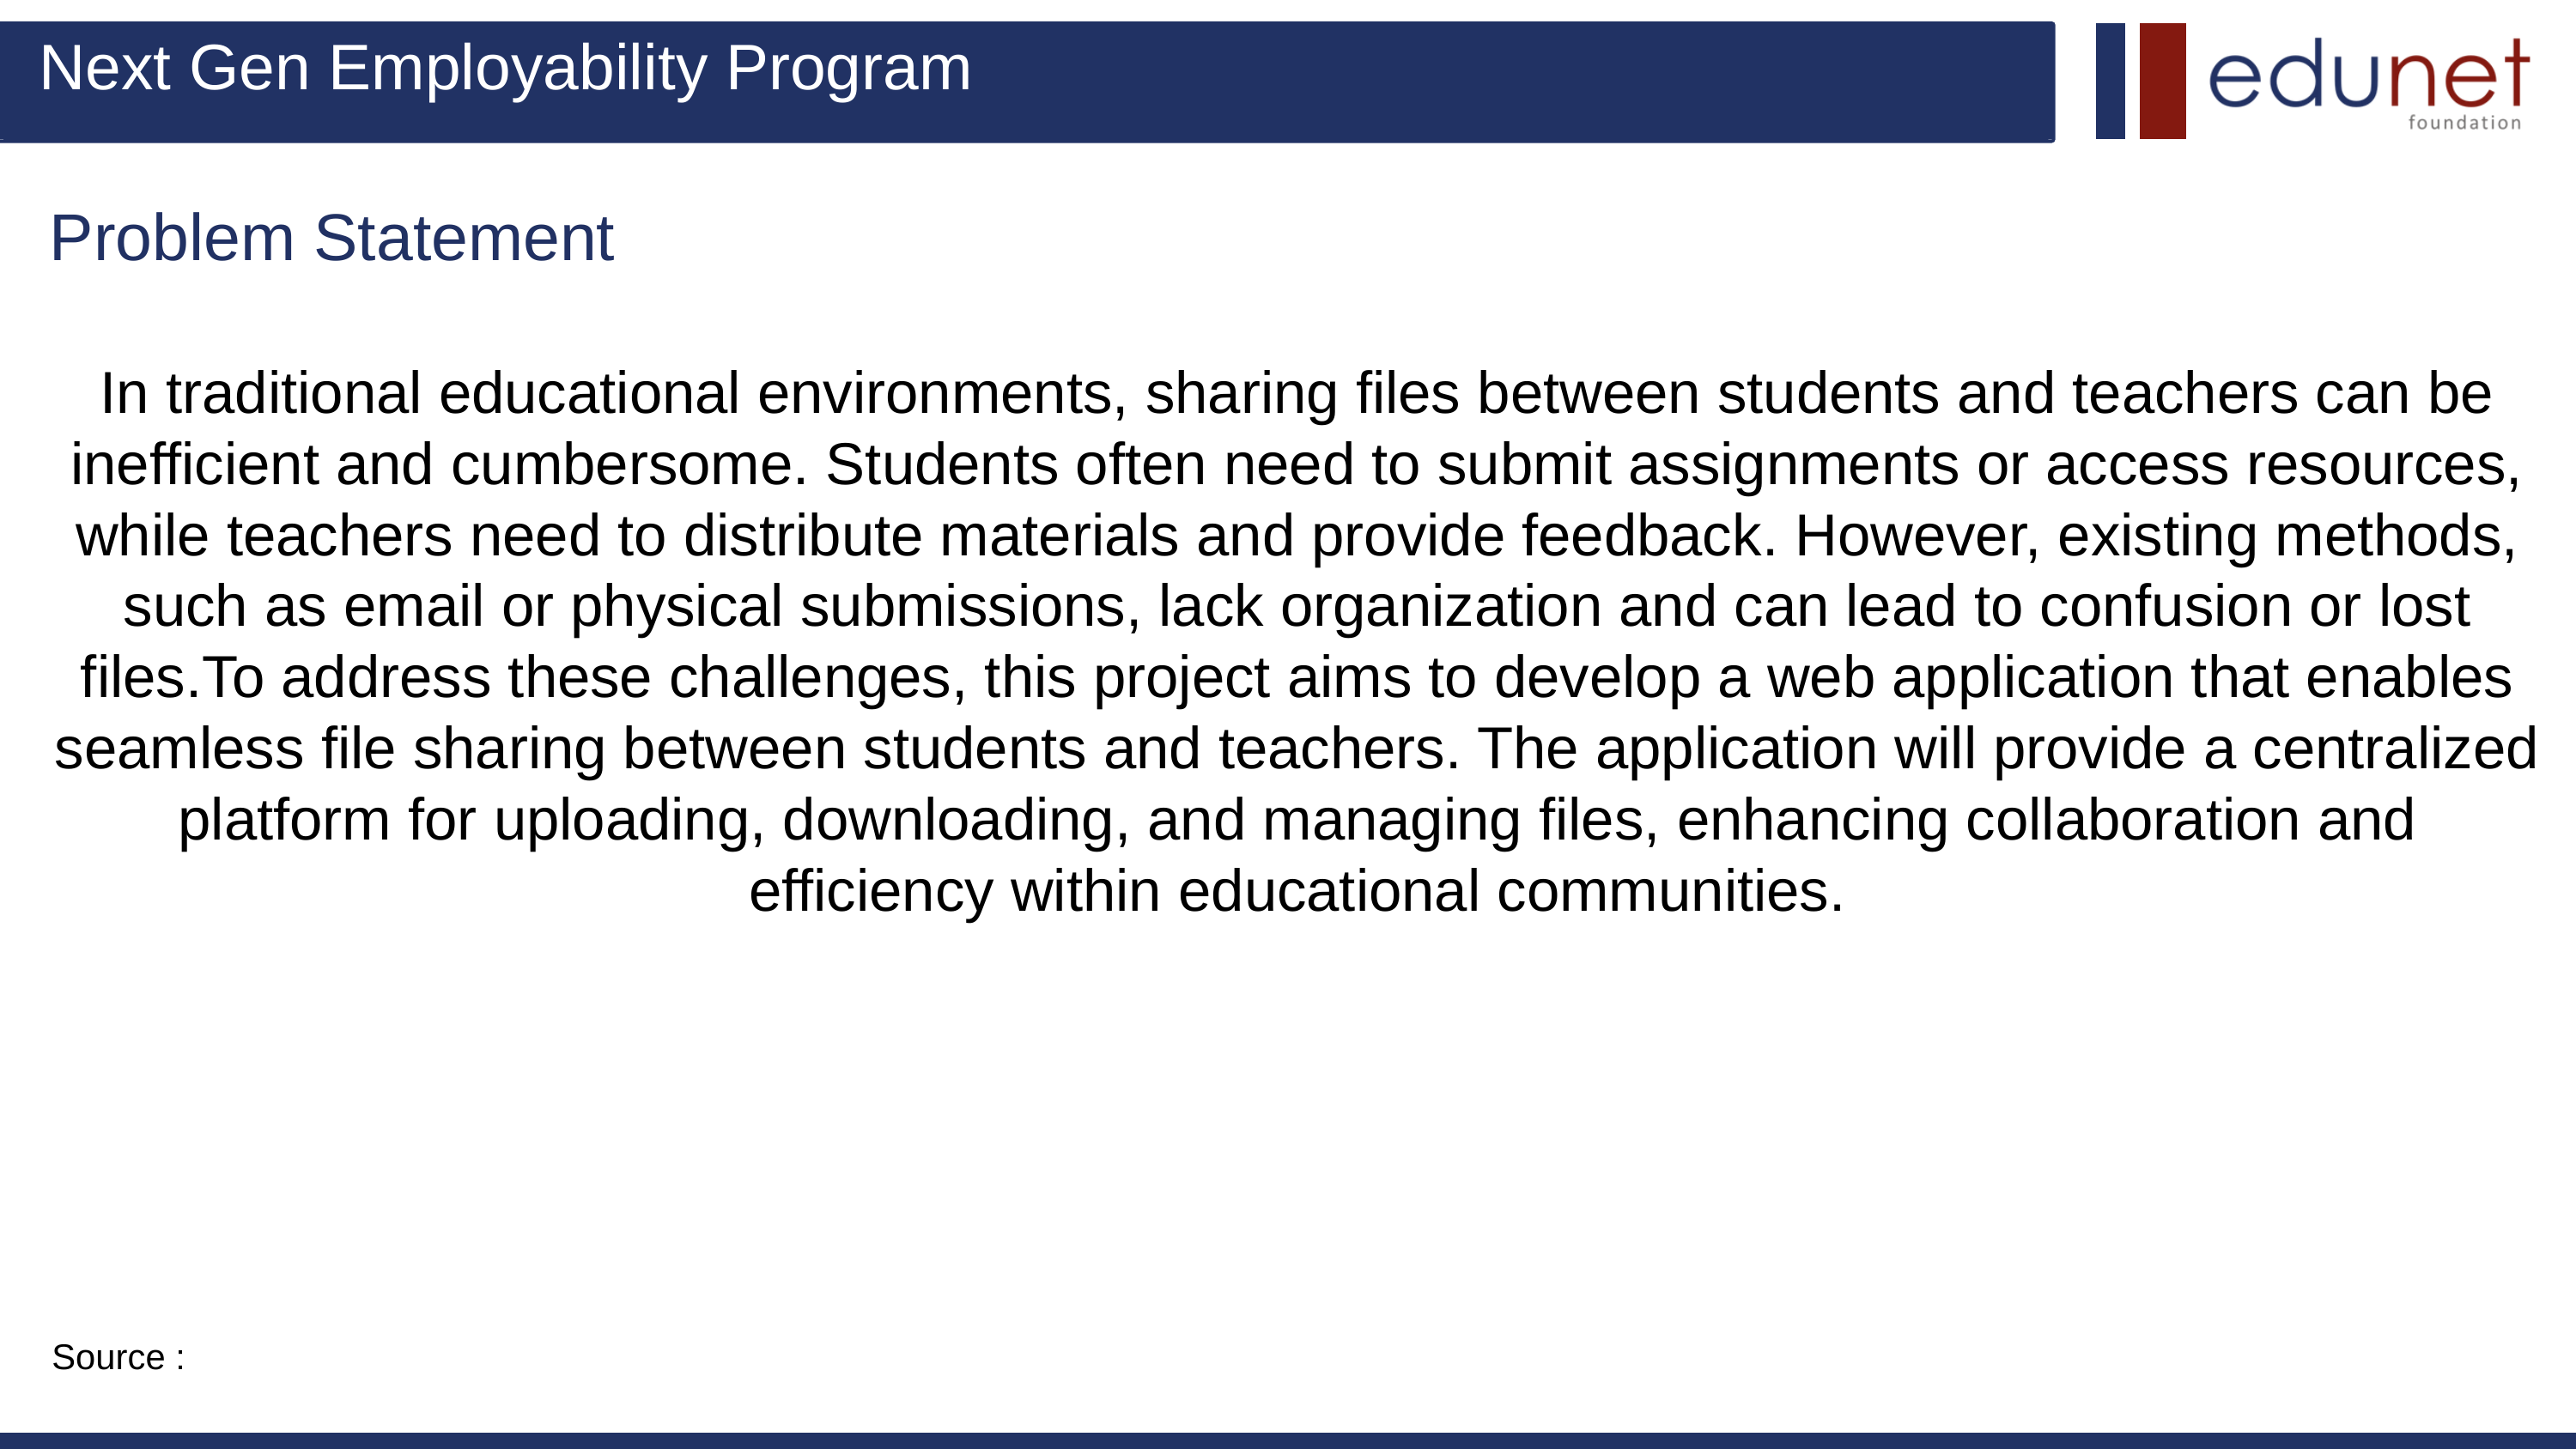

Next Gen Employability Program
Problem Statement
In traditional educational environments, sharing files between students and teachers can be inefficient and cumbersome. Students often need to submit assignments or access resources, while teachers need to distribute materials and provide feedback. However, existing methods, such as email or physical submissions, lack organization and can lead to confusion or lost files.To address these challenges, this project aims to develop a web application that enables seamless file sharing between students and teachers. The application will provide a centralized platform for uploading, downloading, and managing files, enhancing collaboration and efficiency within educational communities.

Source :